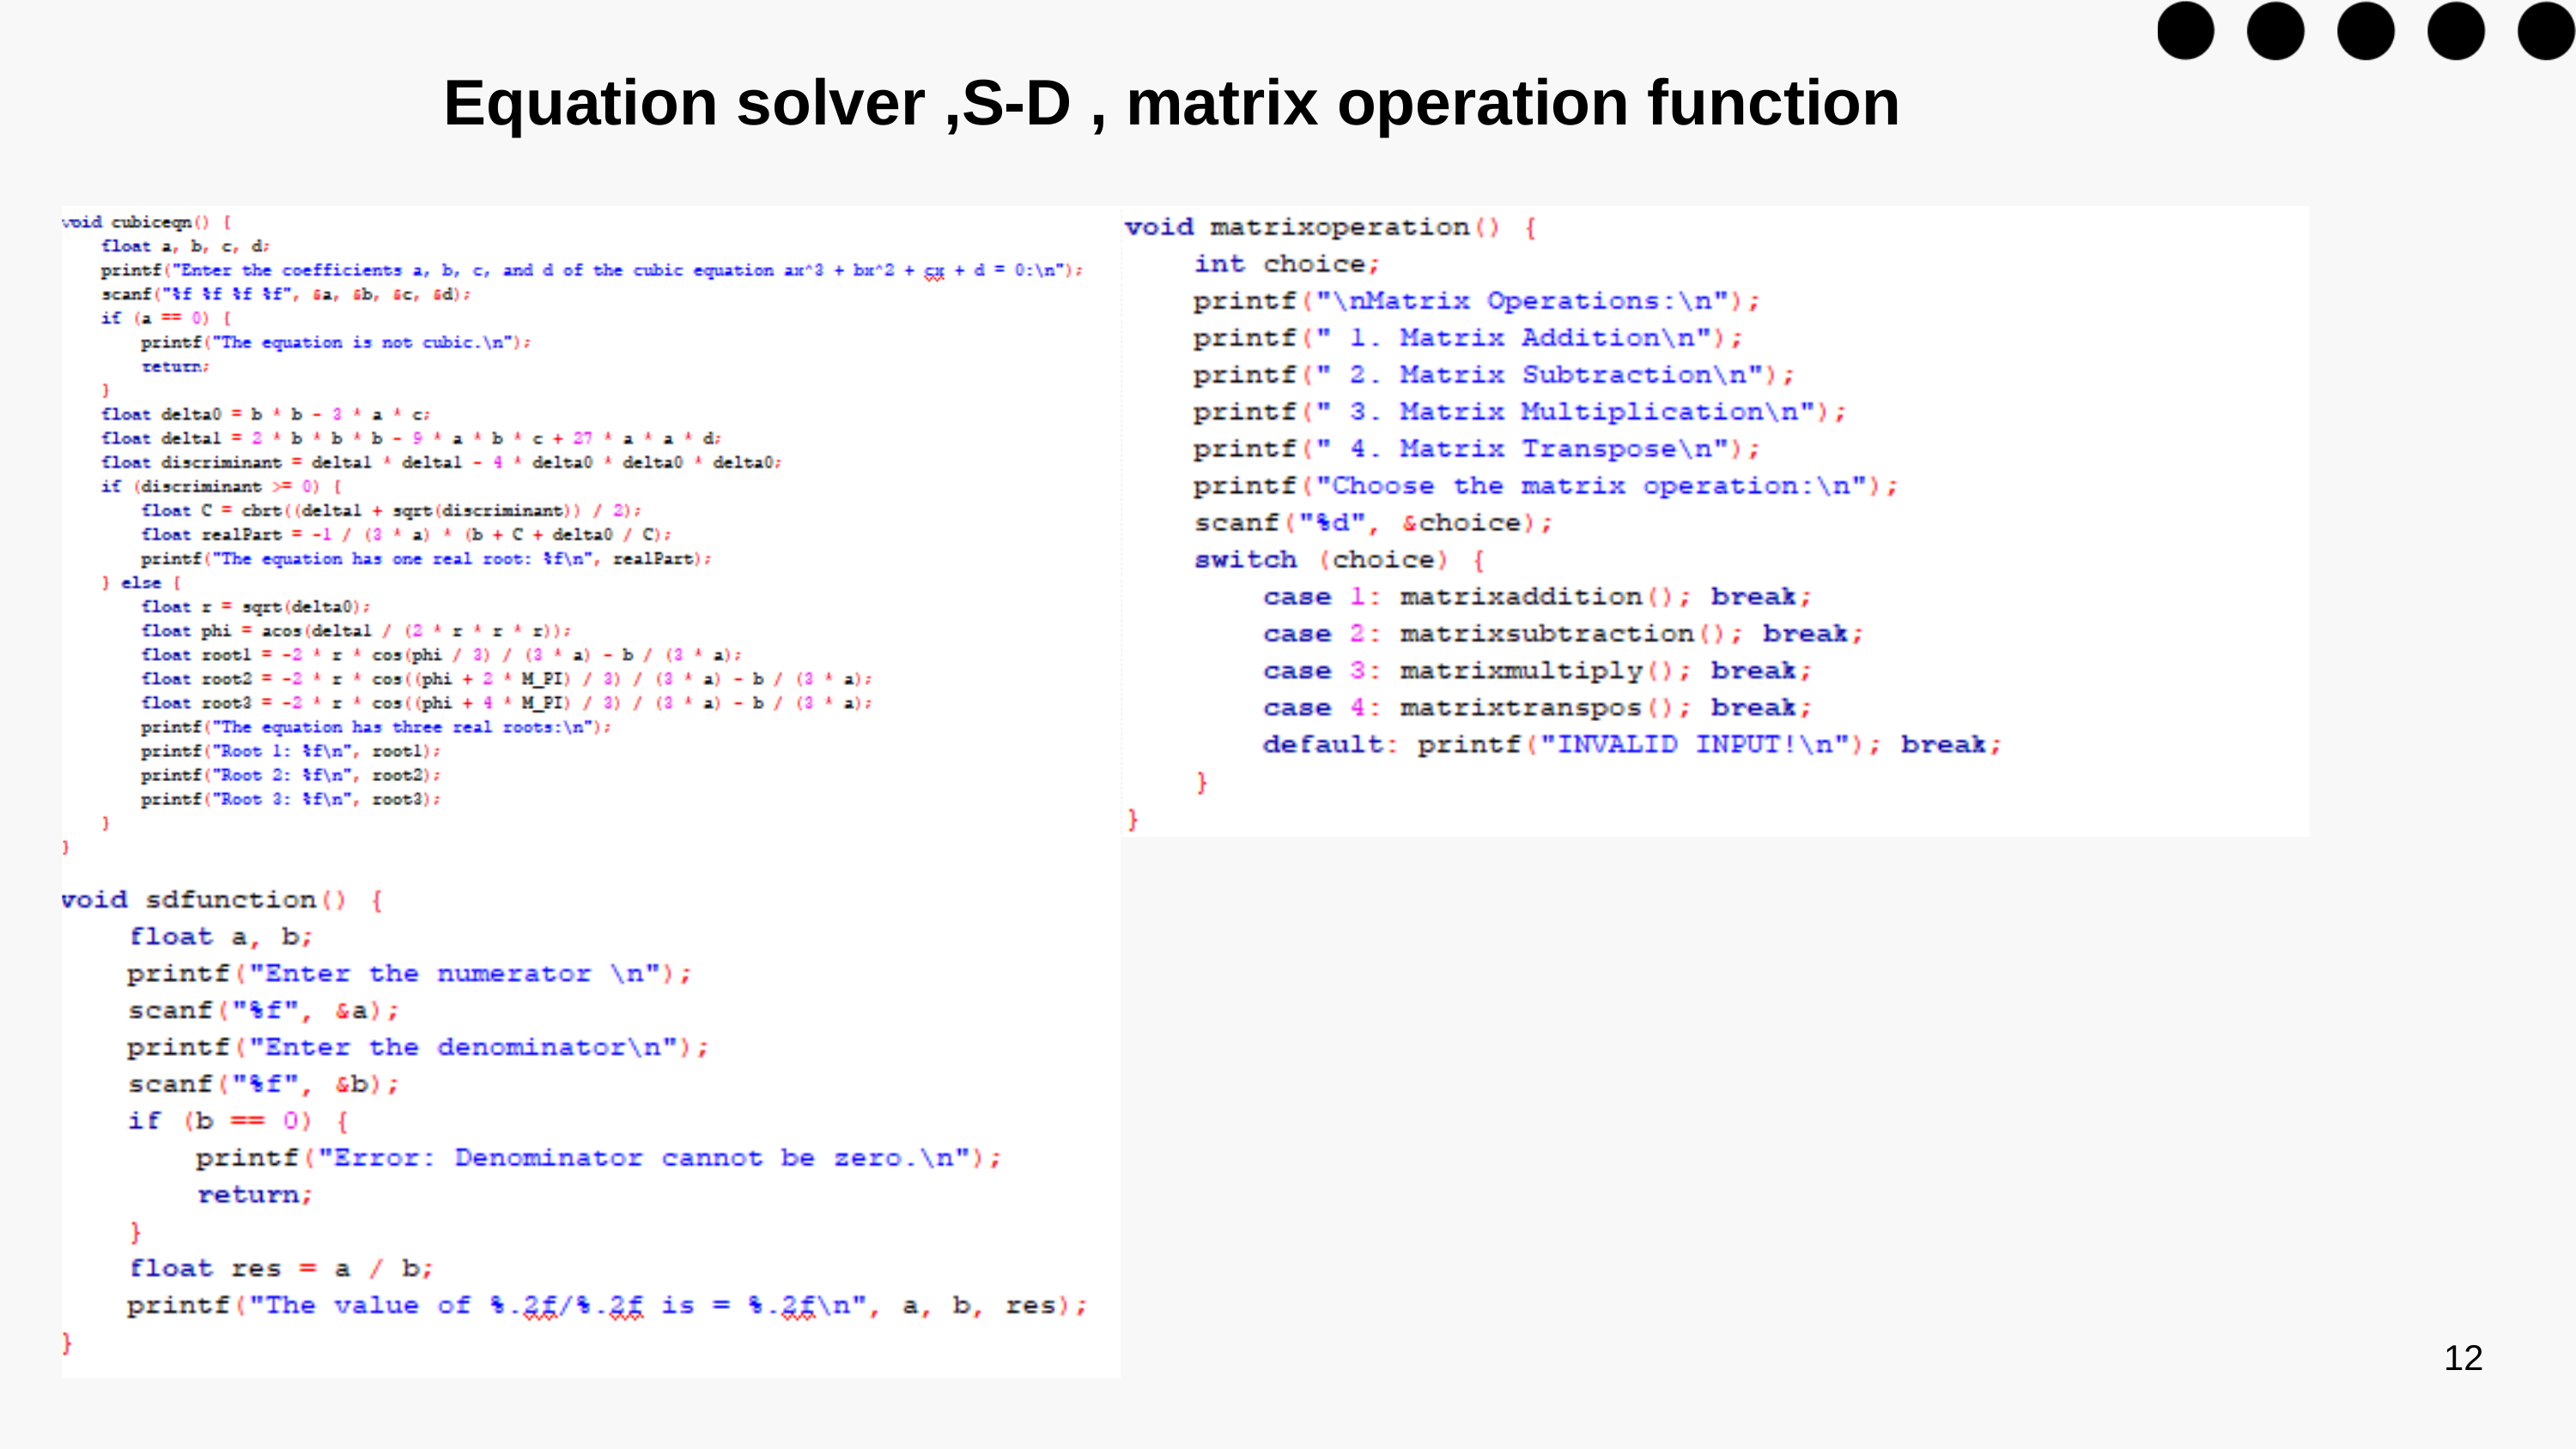

Equation solver ,S-D , matrix operation function

12